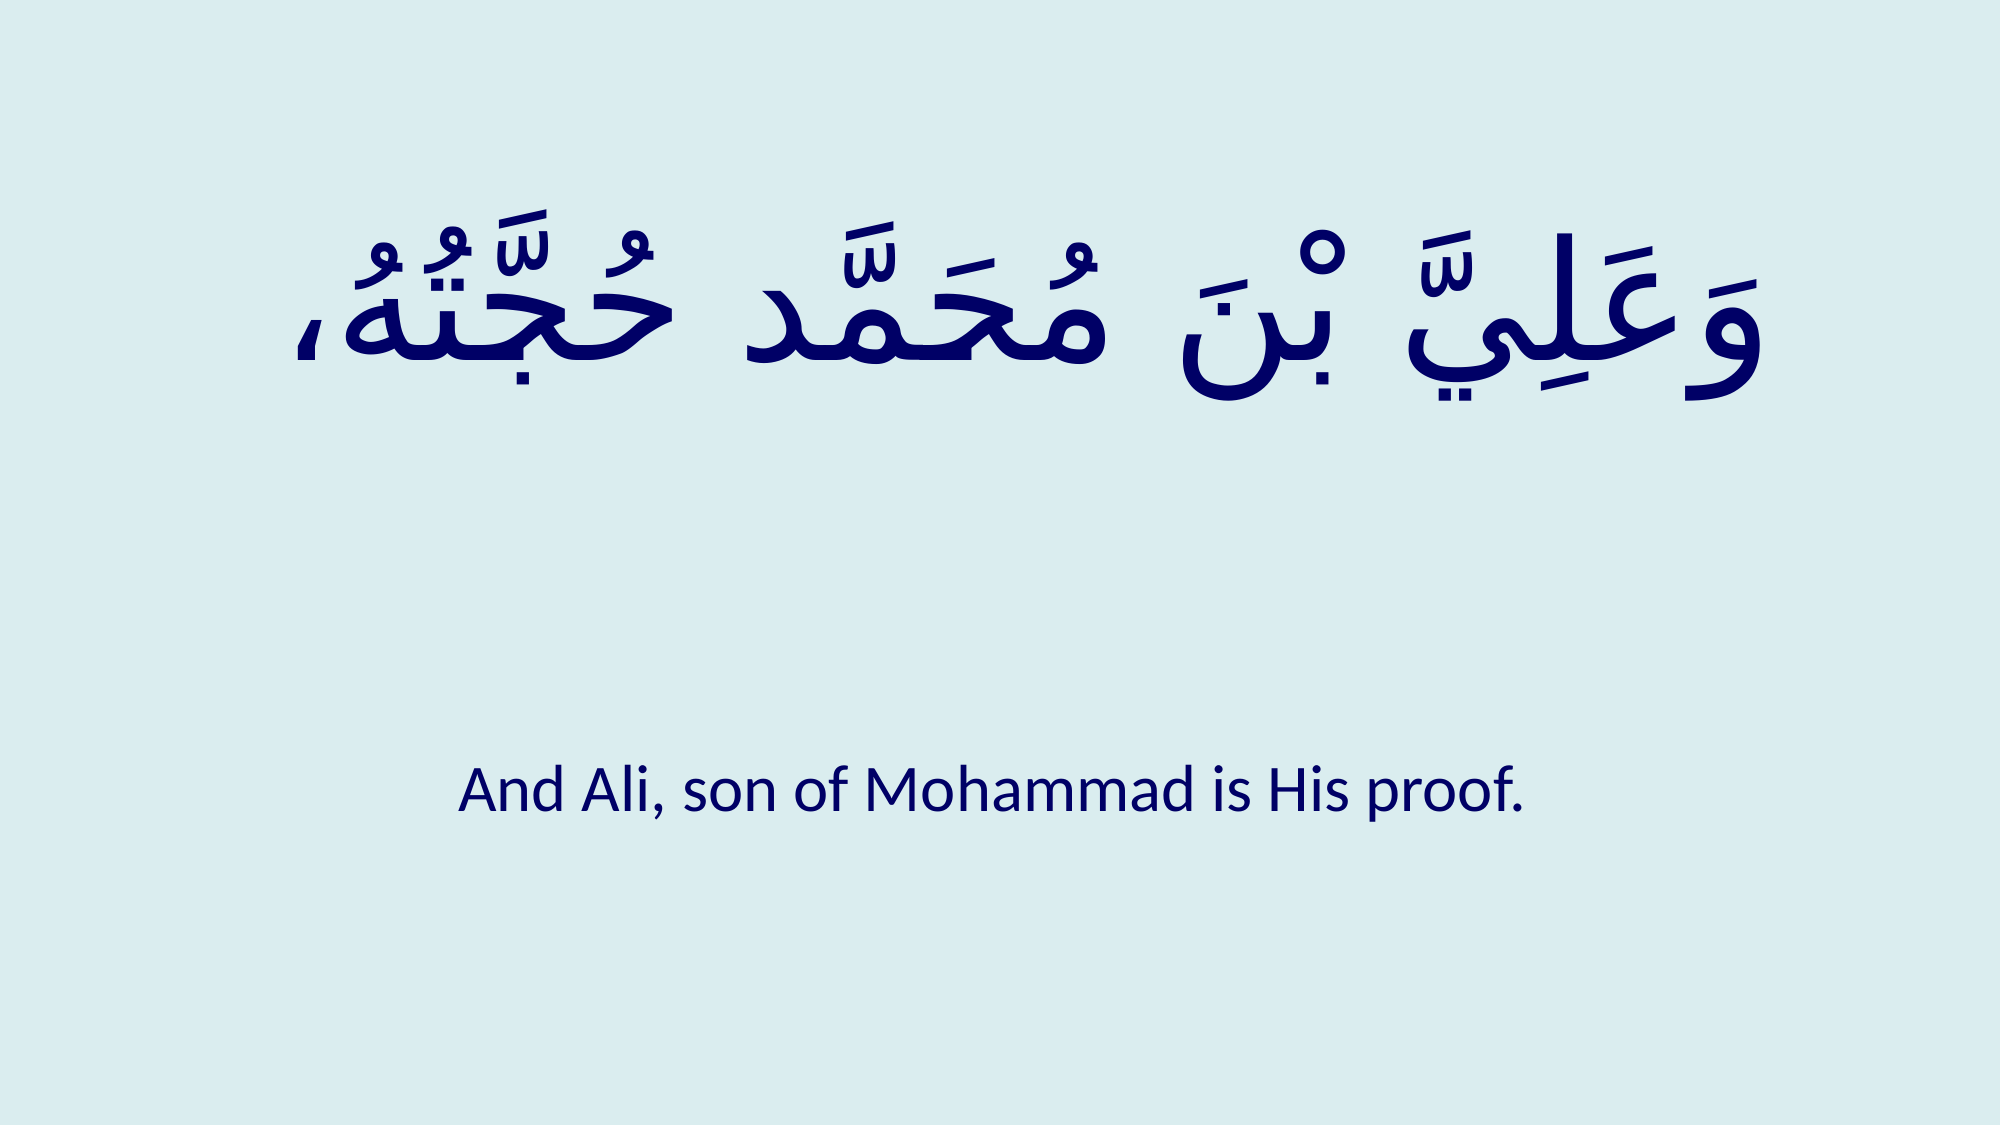

# وَعَلِيَّ بْنَ مُحَمَّد حُجَّتُهُ،
And Ali, son of Mohammad is His proof.